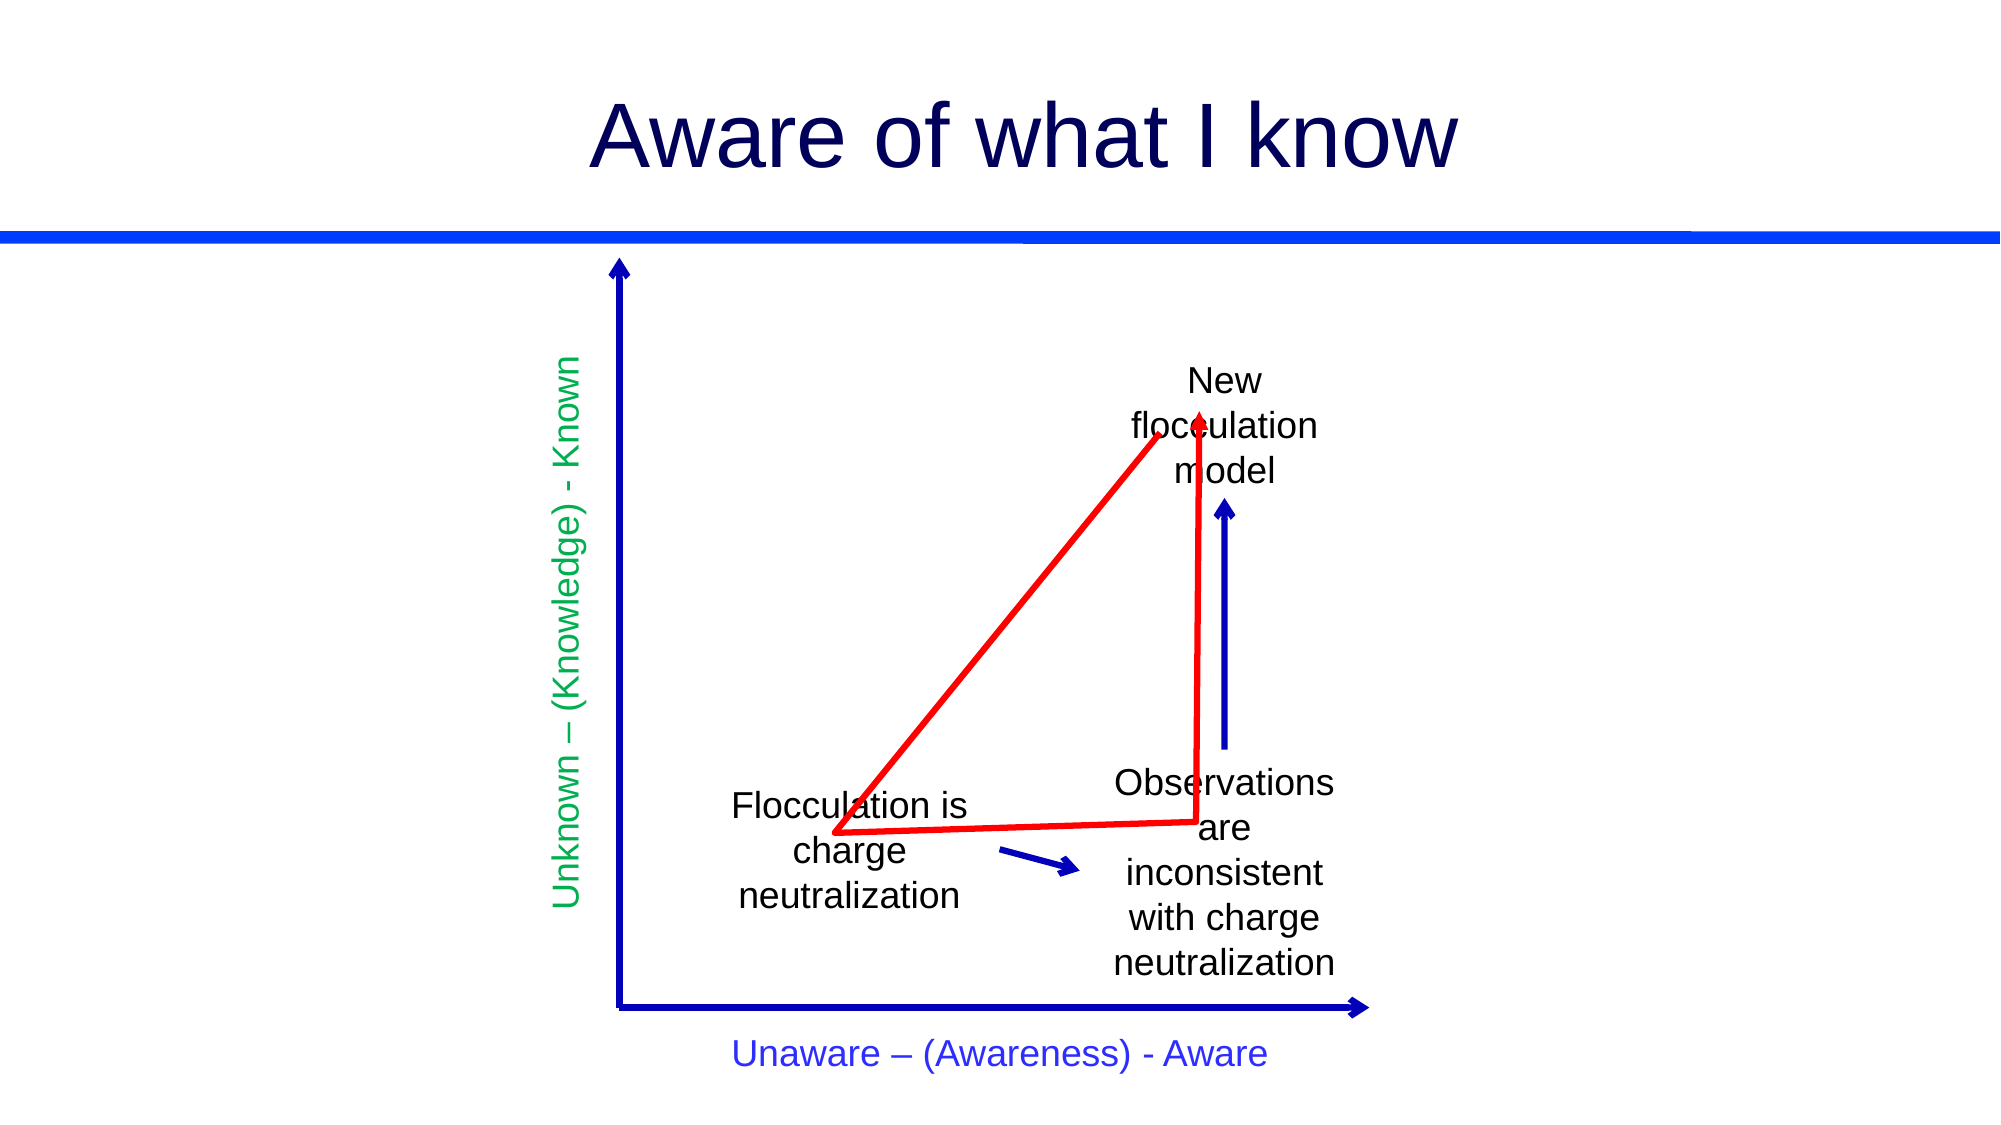

# Aware of what I know
New flocculation model

Unknown – (Knowledge) - Known
Observations are inconsistent with charge neutralization
Flocculation is charge neutralization
Unaware – (Awareness) - Aware